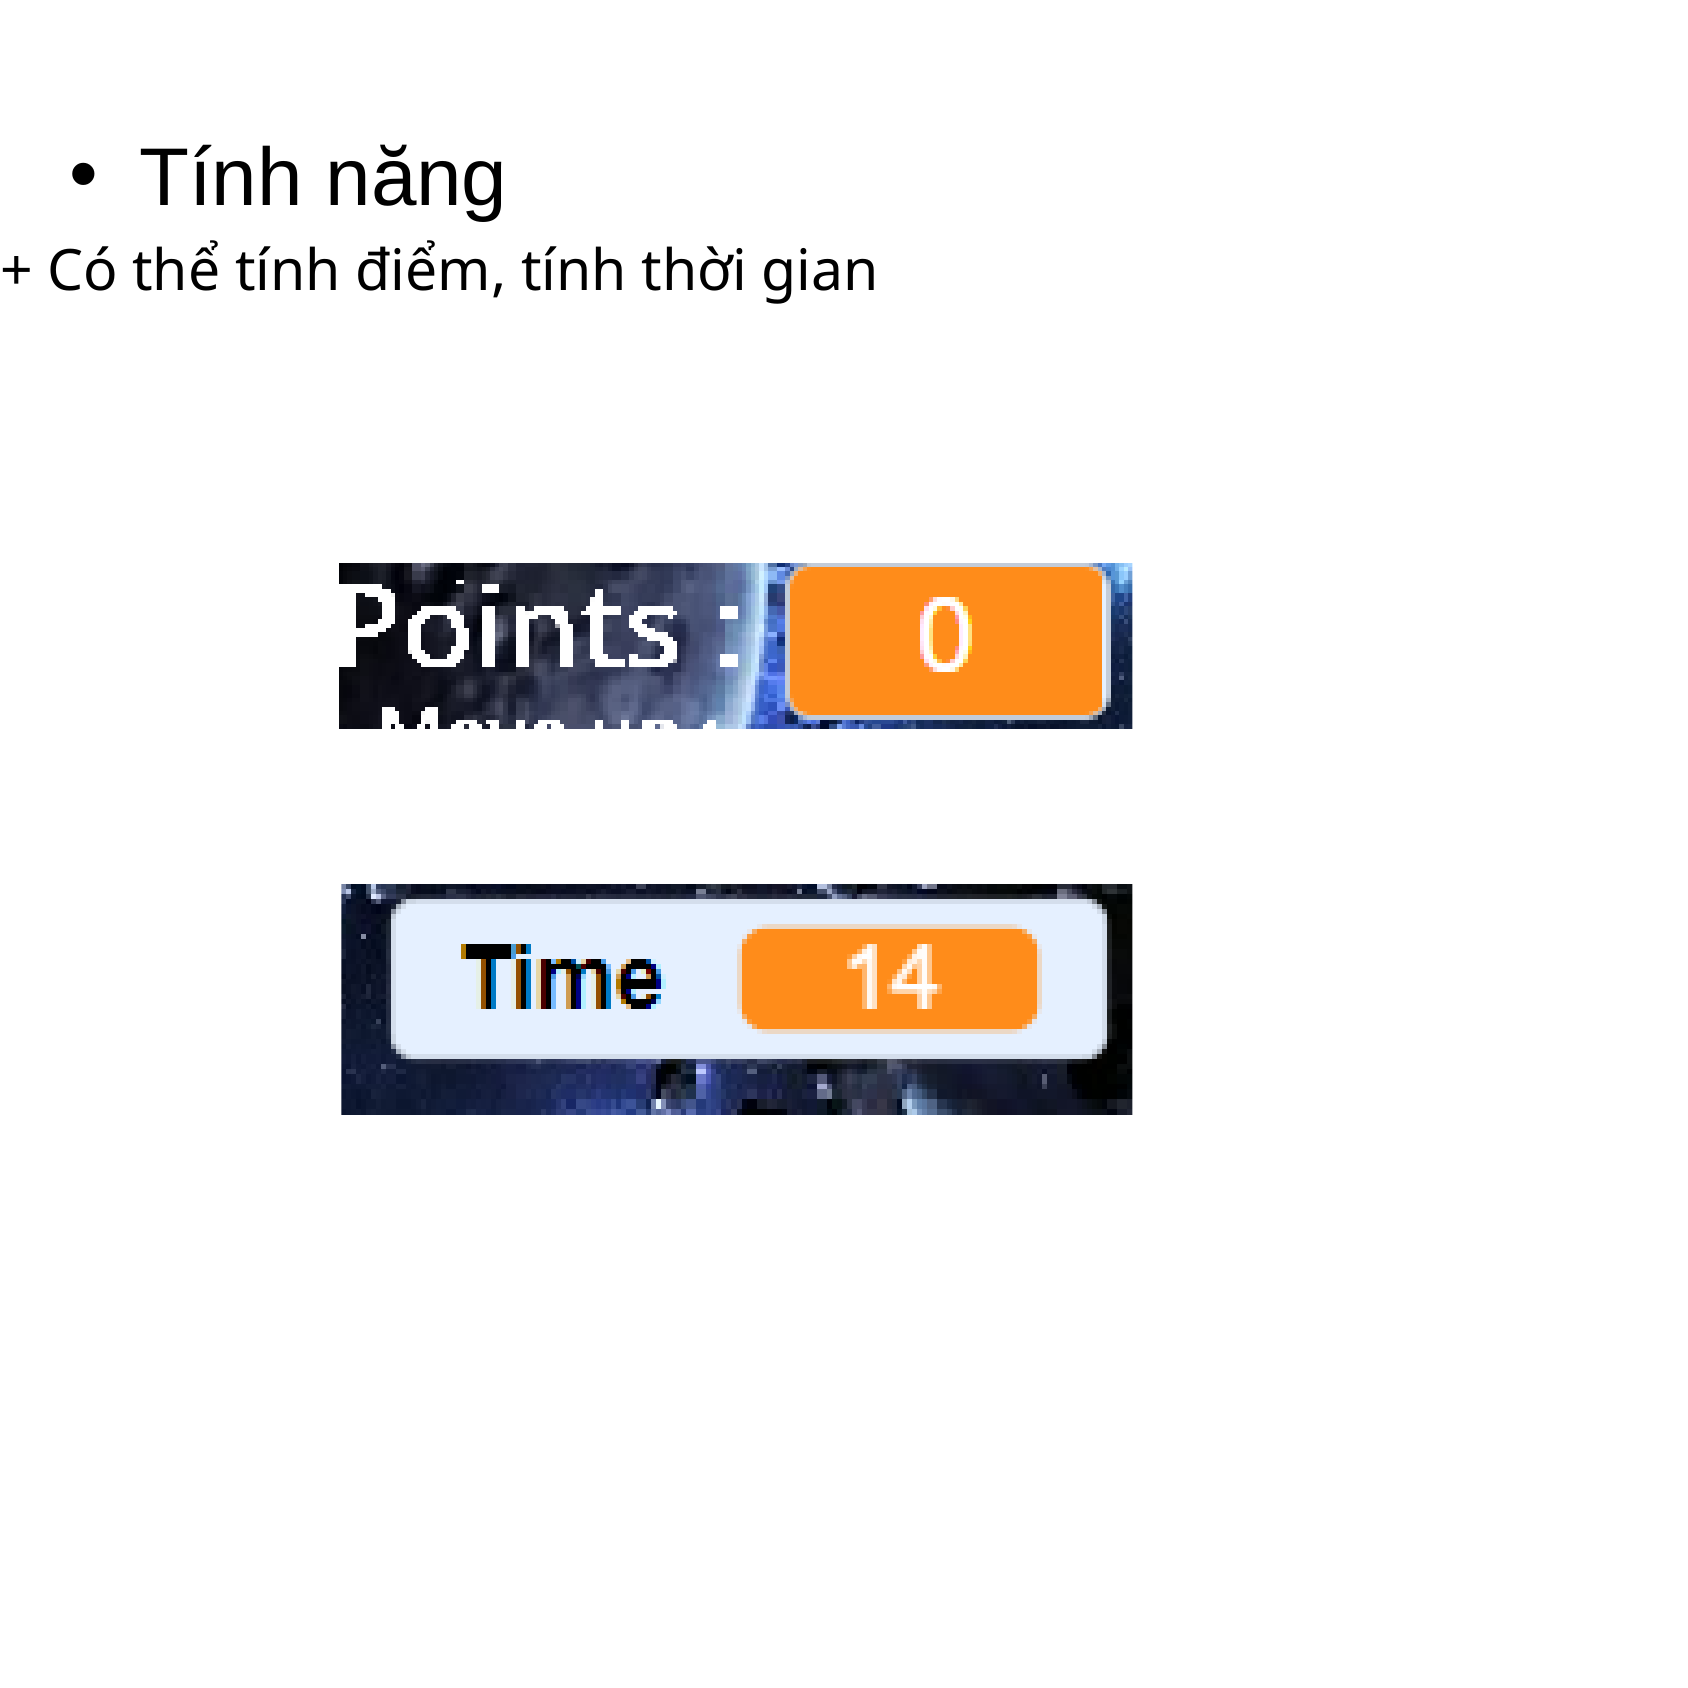

Tính năng
+ Có thể tính điểm, tính thời gian